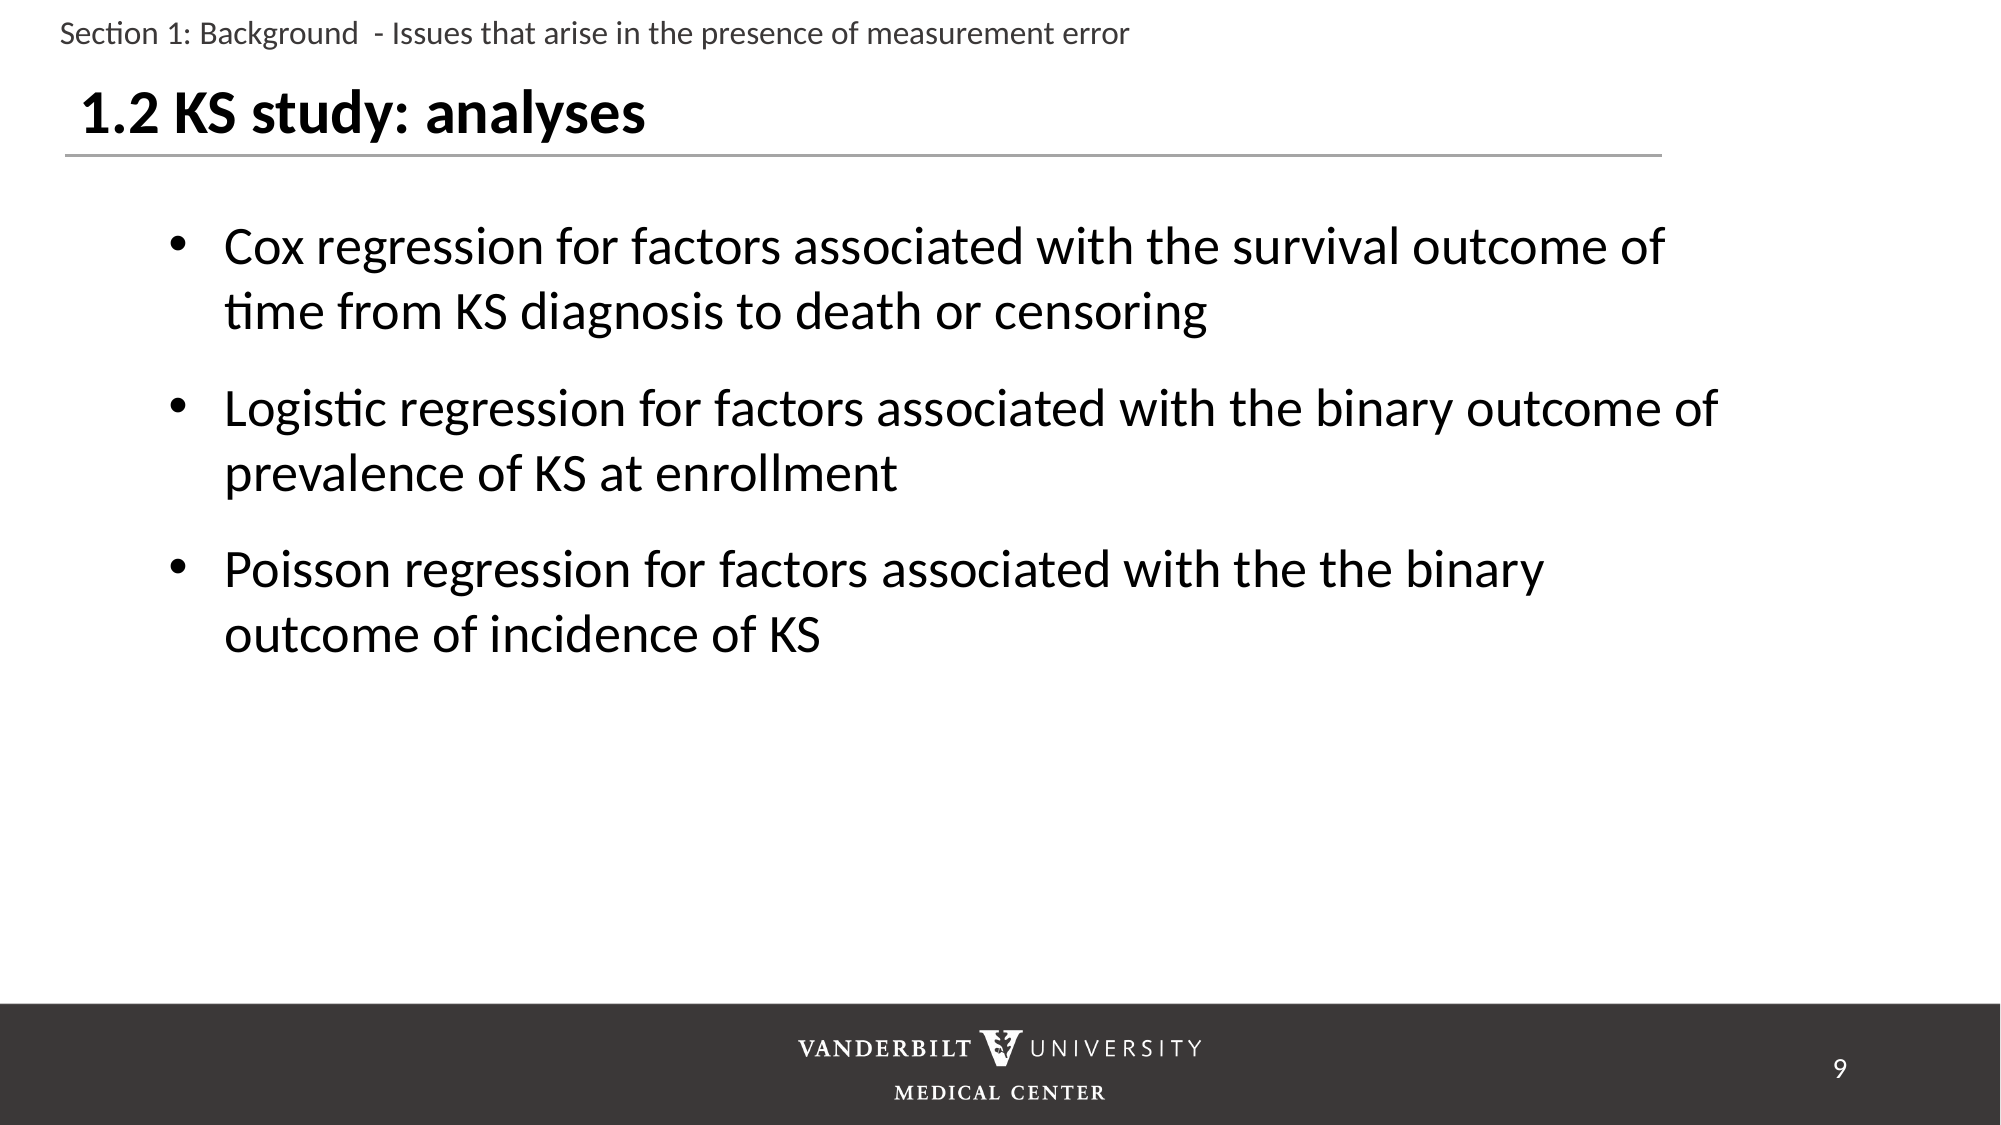

Section 1: Background  - Issues that arise in the presence of measurement error
1.2 KS study: analyses
Cox regression for factors associated with the survival outcome of time from KS diagnosis to death or censoring
Logistic regression for factors associated with the binary outcome of prevalence of KS at enrollment
Poisson regression for factors associated with the the binary outcome of incidence of KS

9